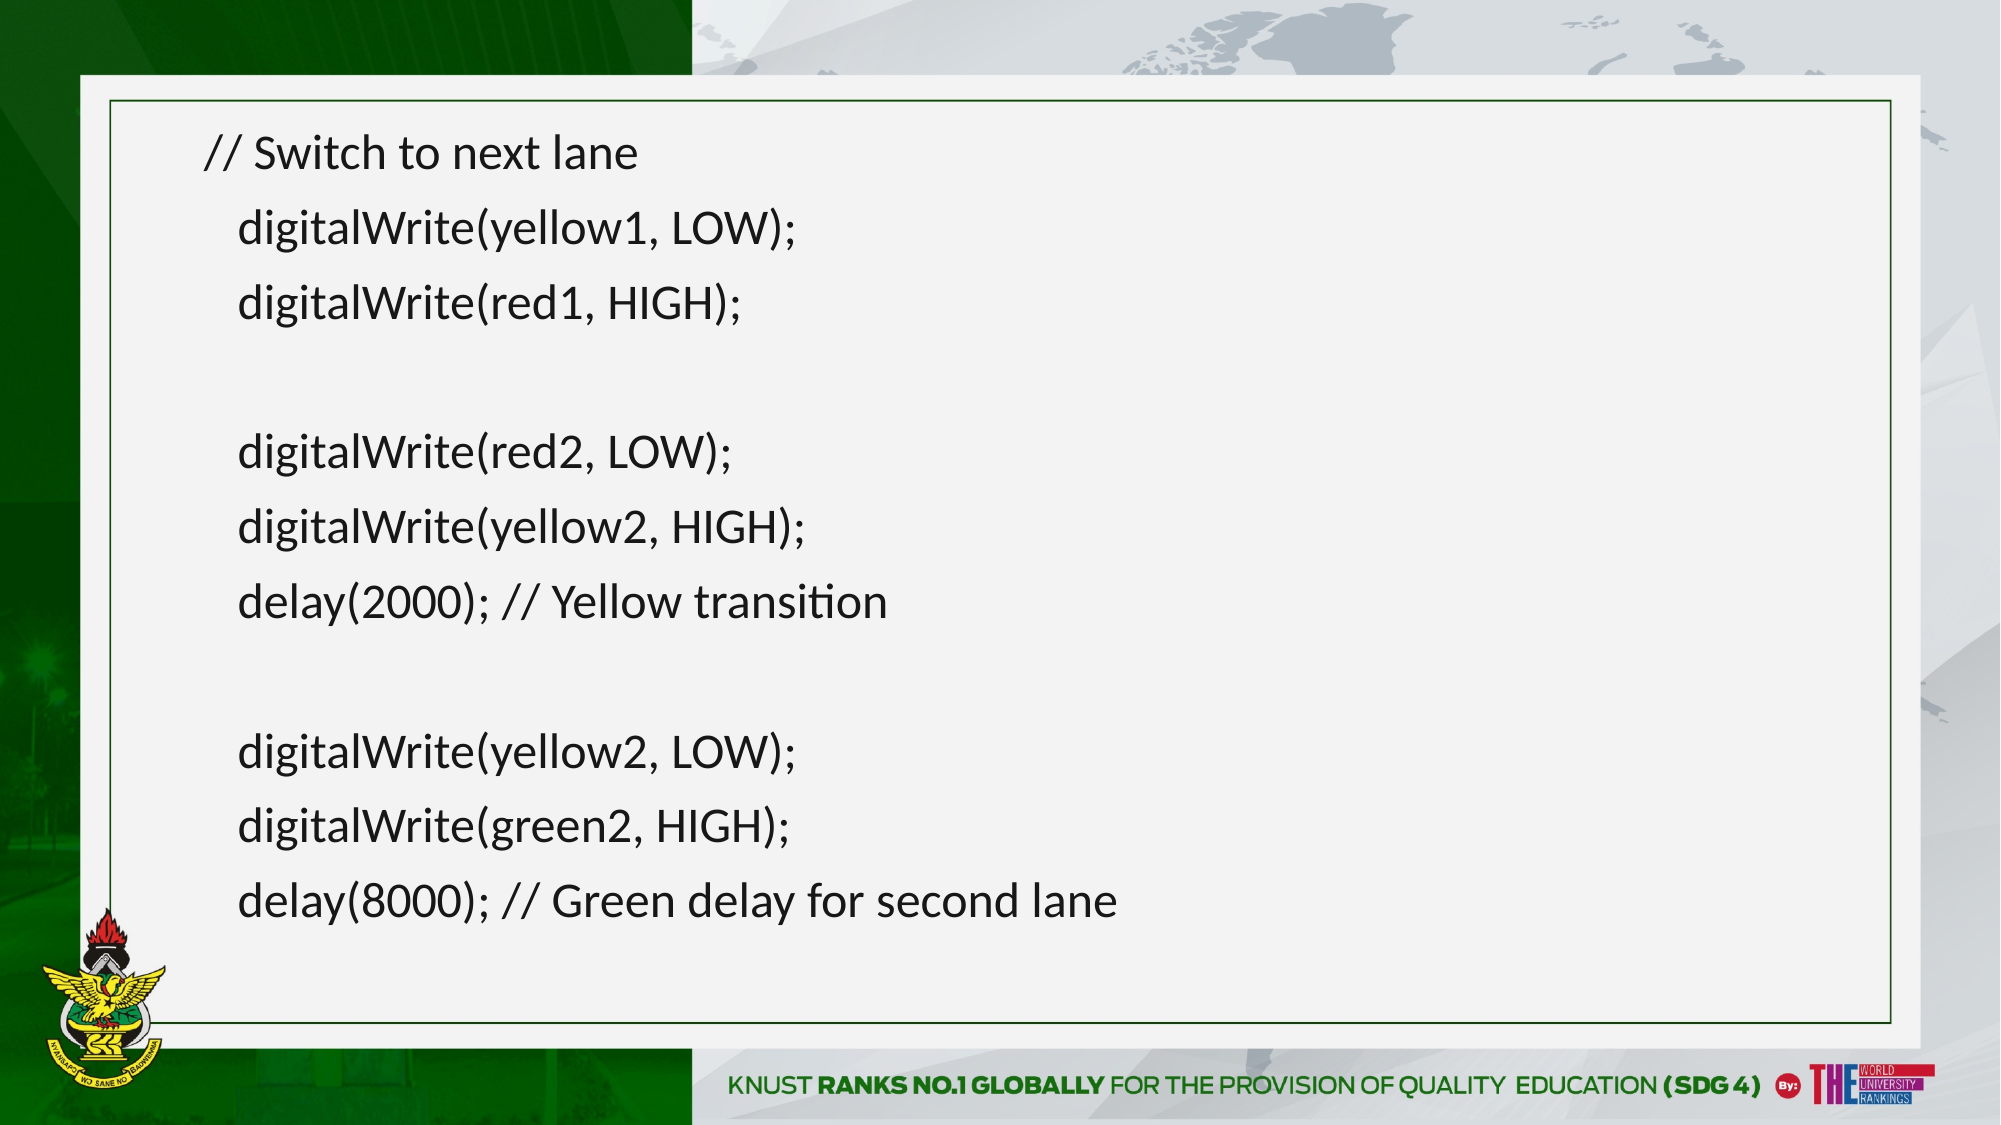

// Switch to next lane
    digitalWrite(yellow1, LOW);
    digitalWrite(red1, HIGH);

    digitalWrite(red2, LOW);
    digitalWrite(yellow2, HIGH);
    delay(2000); // Yellow transition

    digitalWrite(yellow2, LOW);
    digitalWrite(green2, HIGH);
    delay(8000); // Green delay for second lane